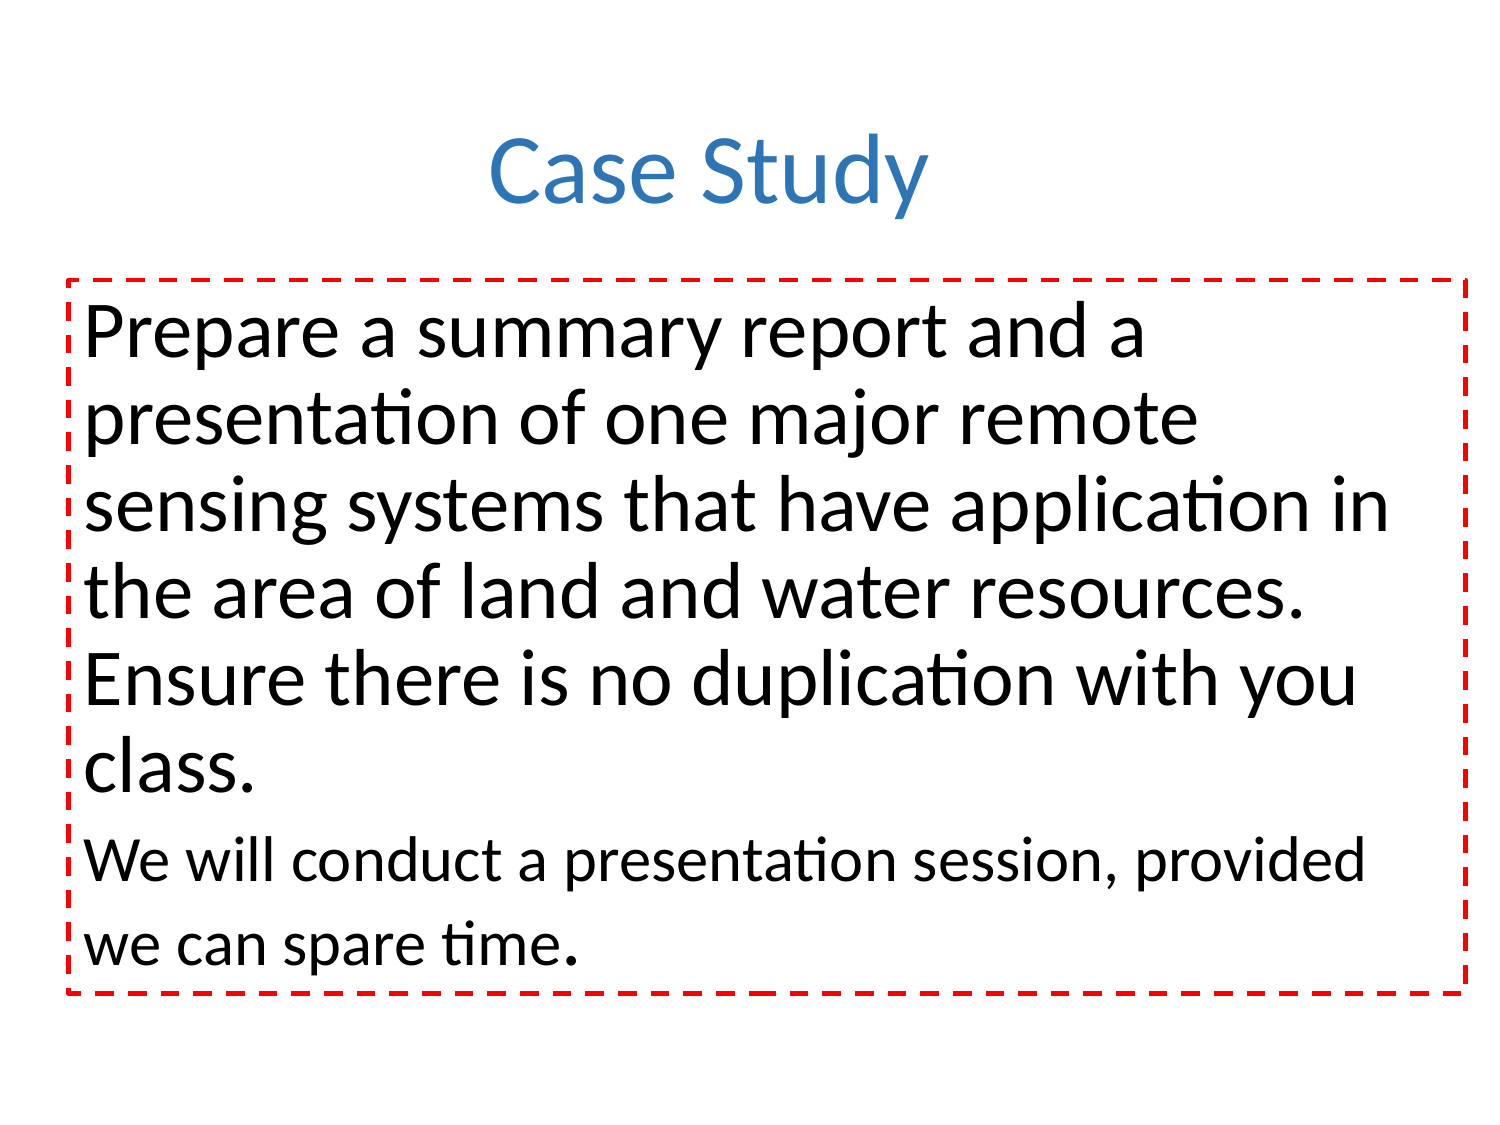

# Case Study
Prepare a summary report and a presentation of one major remote sensing systems that have application in the area of land and water resources. Ensure there is no duplication with you class.
We will conduct a presentation session, provided we can spare time.